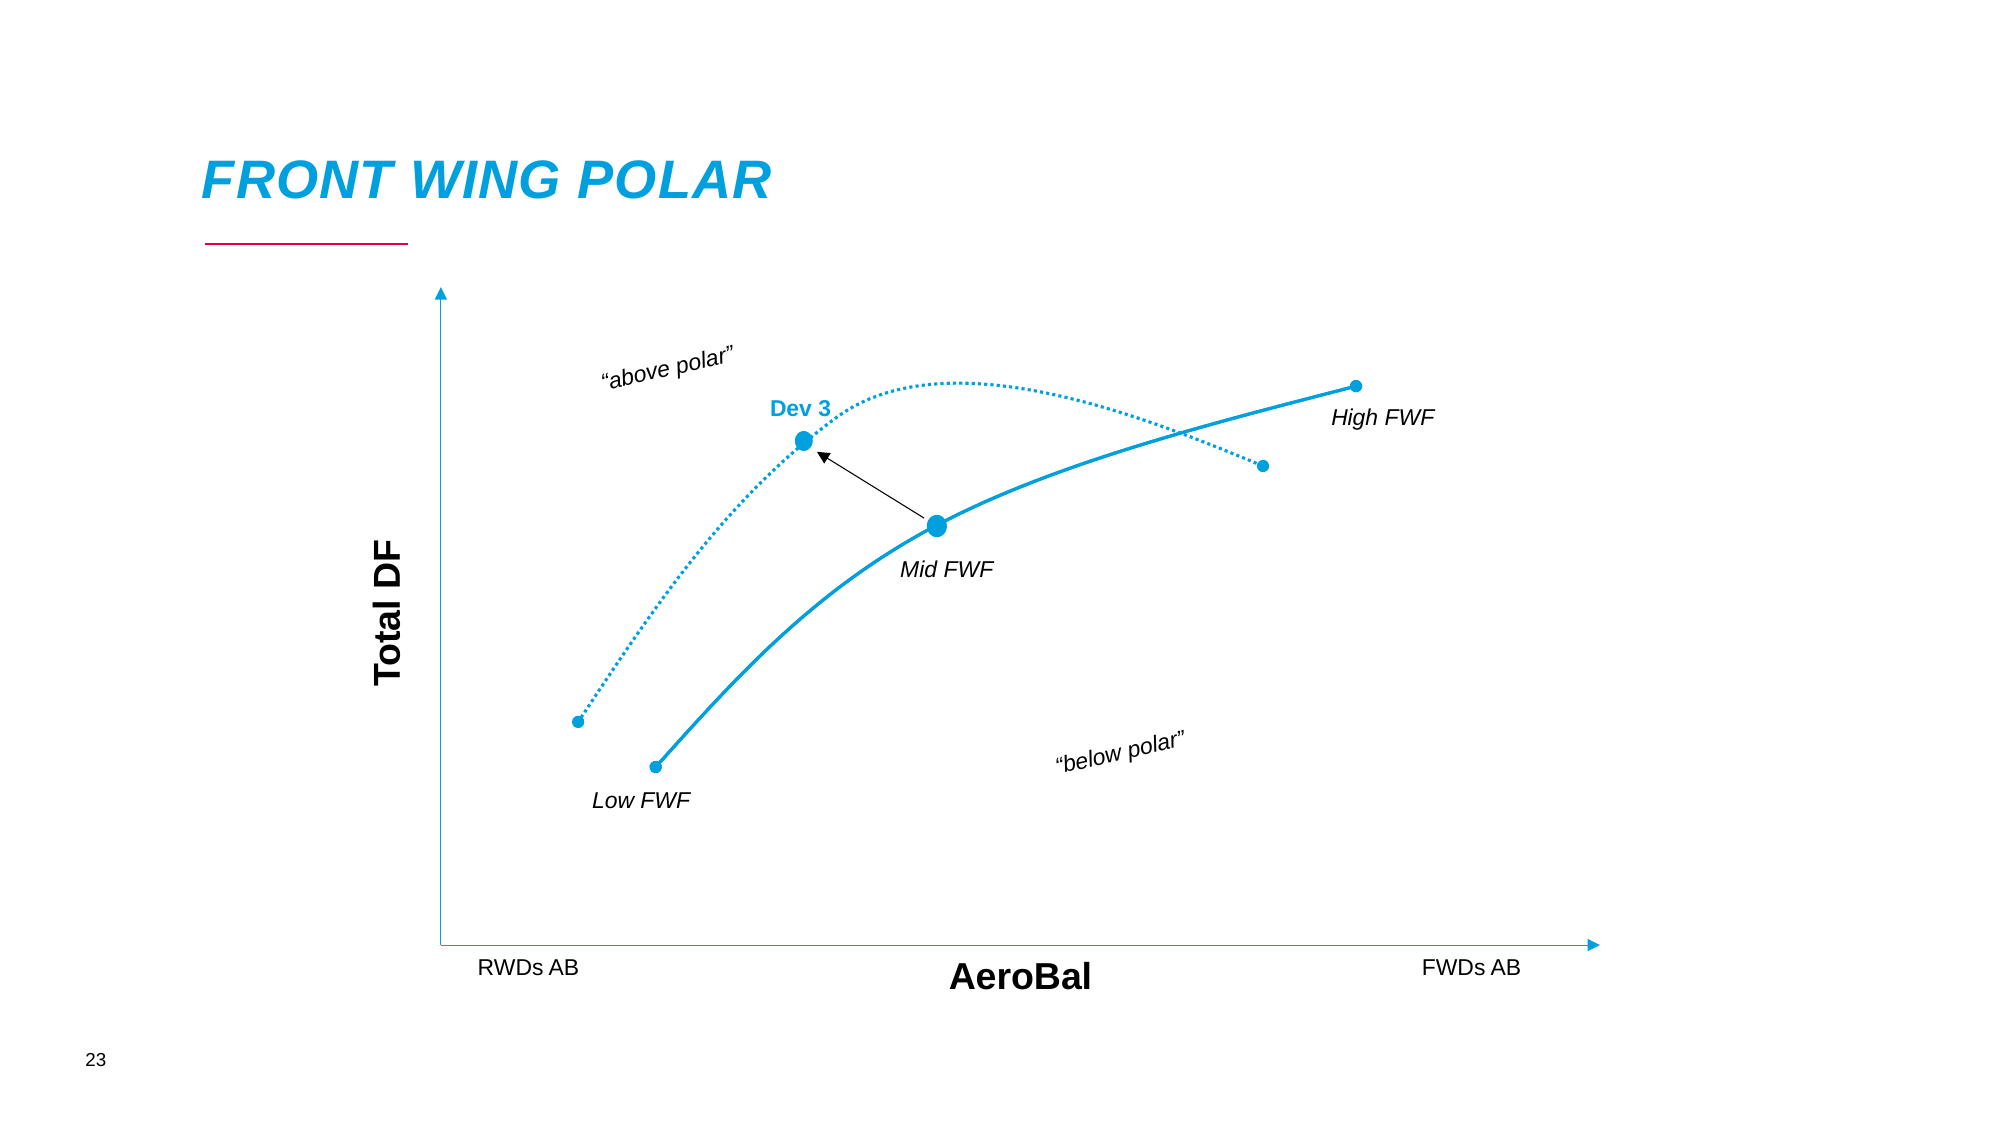

# Front wing Polar

High FWF

Mid FWF
Total DF
RWDs AB
FWDs AB
AeroBal
“above polar”

Dev 3

“below polar”
Low FWF
23